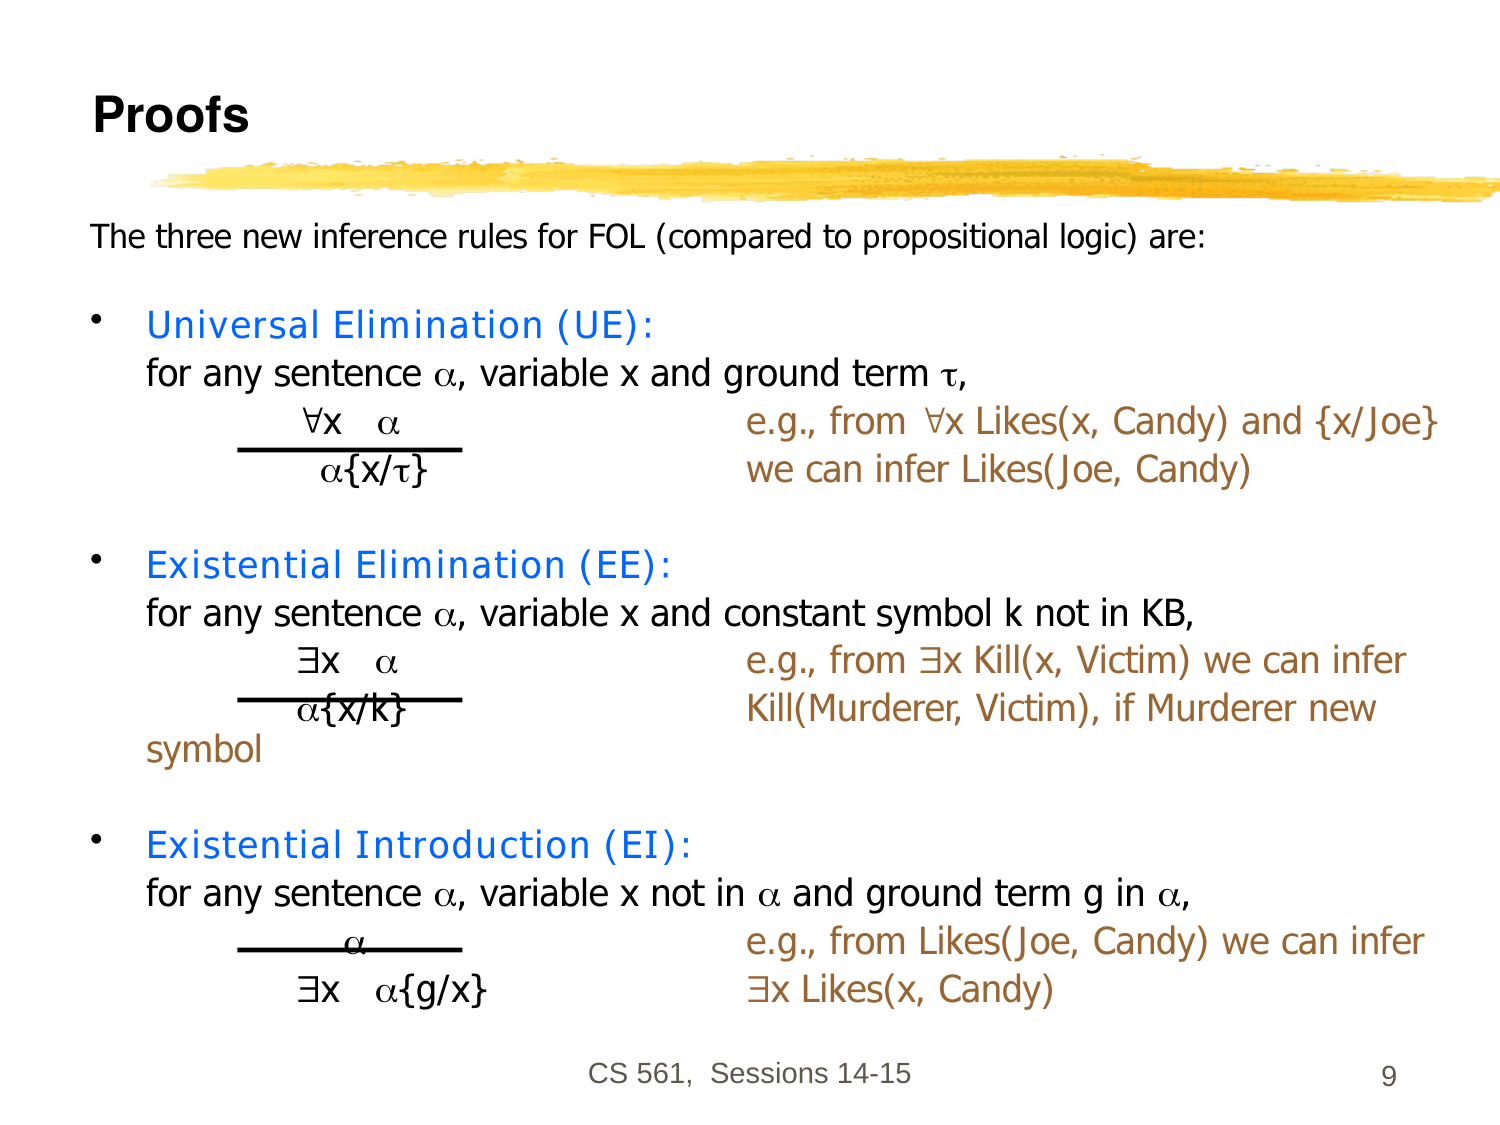

# Proofs
The three new inference rules for FOL (compared to propositional logic) are:

Universal Elimination (UE):
	for any sentence α, variable x and ground term τ,
		∀x   α			e.g., from ∀x Likes(x, Candy) and {x/Joe}
		  α{x/τ}			we can infer Likes(Joe, Candy)

Existential Elimination (EE):
	for any sentence α, variable x and constant symbol k not in KB,
		∃x   α			e.g., from ∃x Kill(x, Victim) we can infer
		α{x/k}			Kill(Murderer, Victim), if Murderer new symbol

Existential Introduction (EI):
	for any sentence α, variable x not in α and ground term g in α,
		    α			e.g., from Likes(Joe, Candy) we can infer
		∃x   α{g/x}		∃x Likes(x, Candy)

CS 561,  Sessions 14-15
9